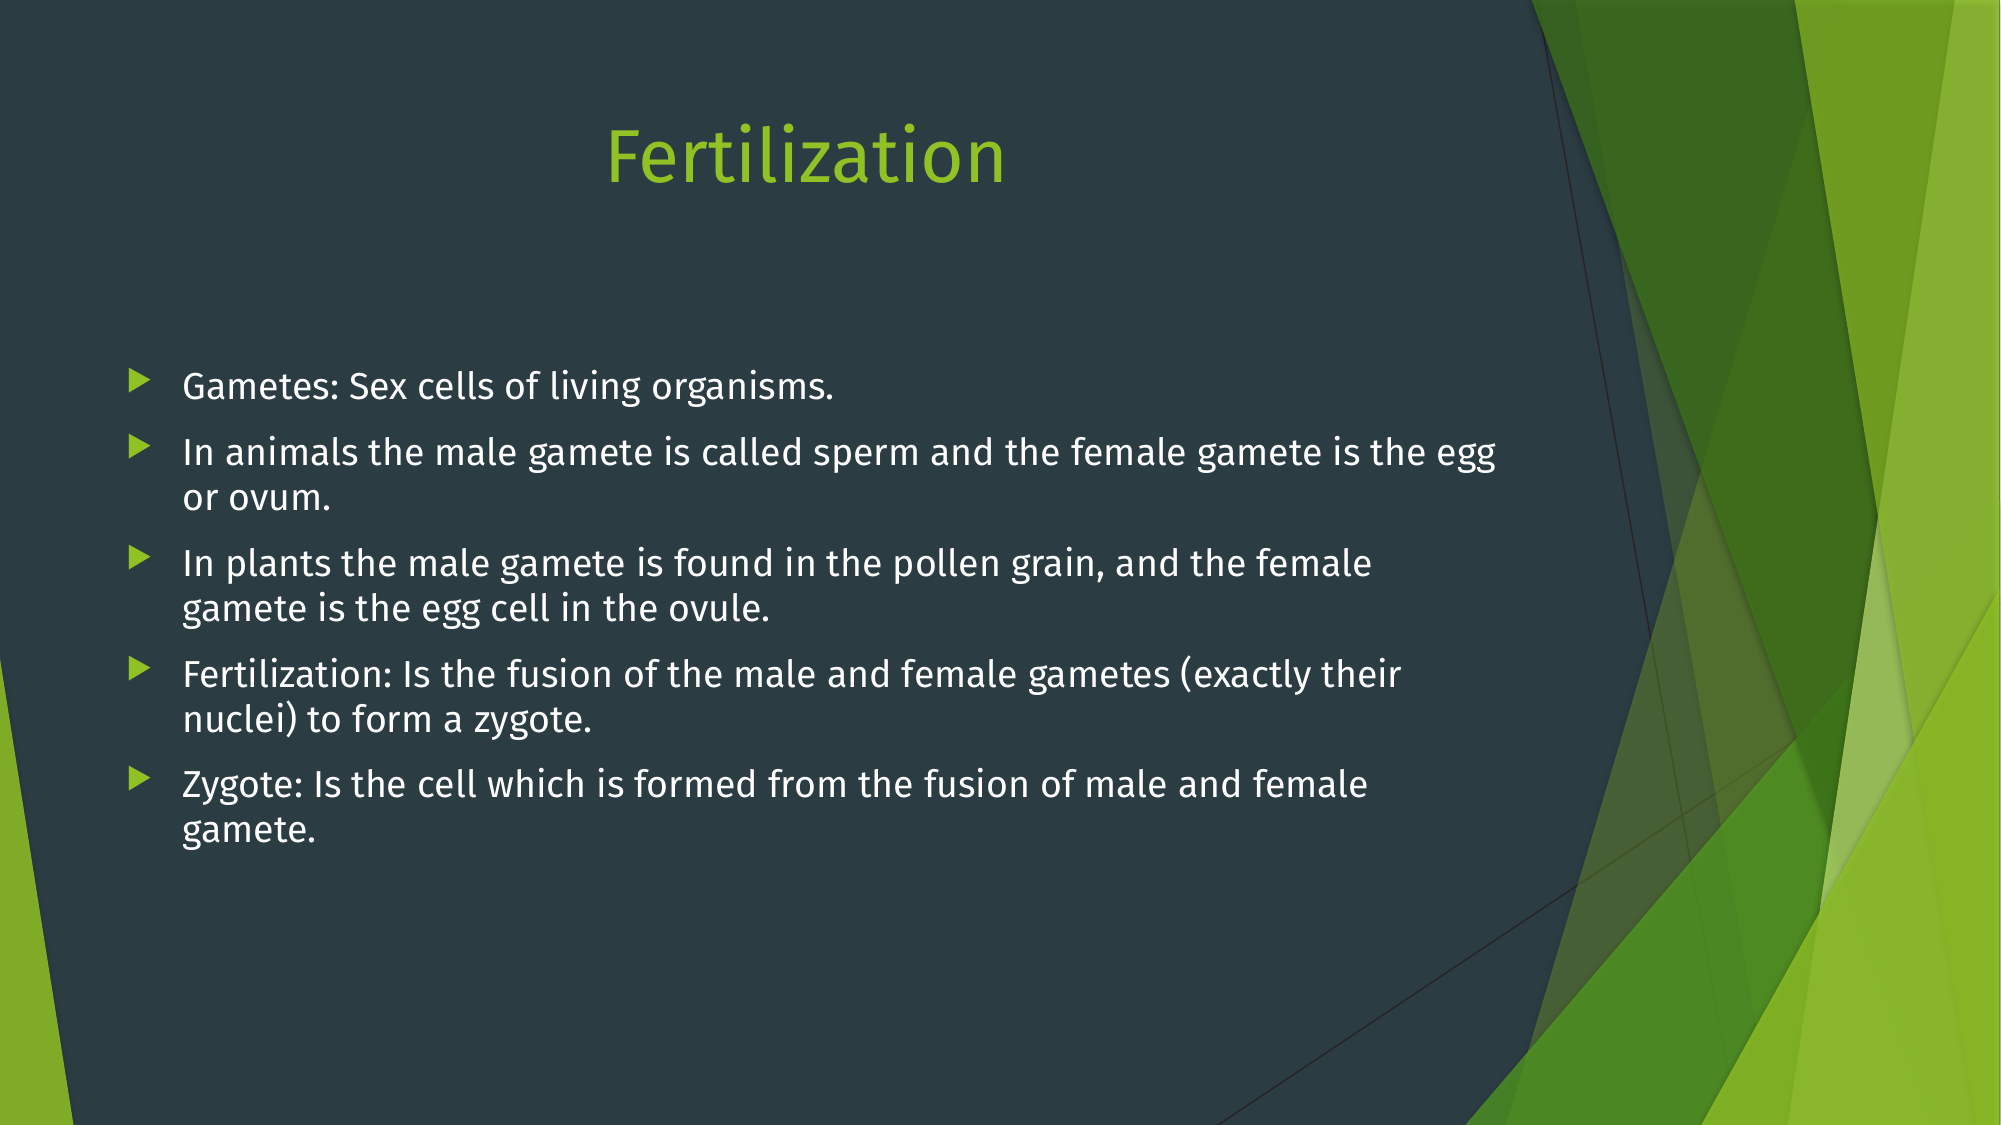

# Fertilization
Gametes: Sex cells of living organisms.
In animals the male gamete is called sperm and the female gamete is the egg or ovum.
In plants the male gamete is found in the pollen grain, and the female gamete is the egg cell in the ovule.
Fertilization: Is the fusion of the male and female gametes (exactly their nuclei) to form a zygote.
Zygote: Is the cell which is formed from the fusion of male and female gamete.